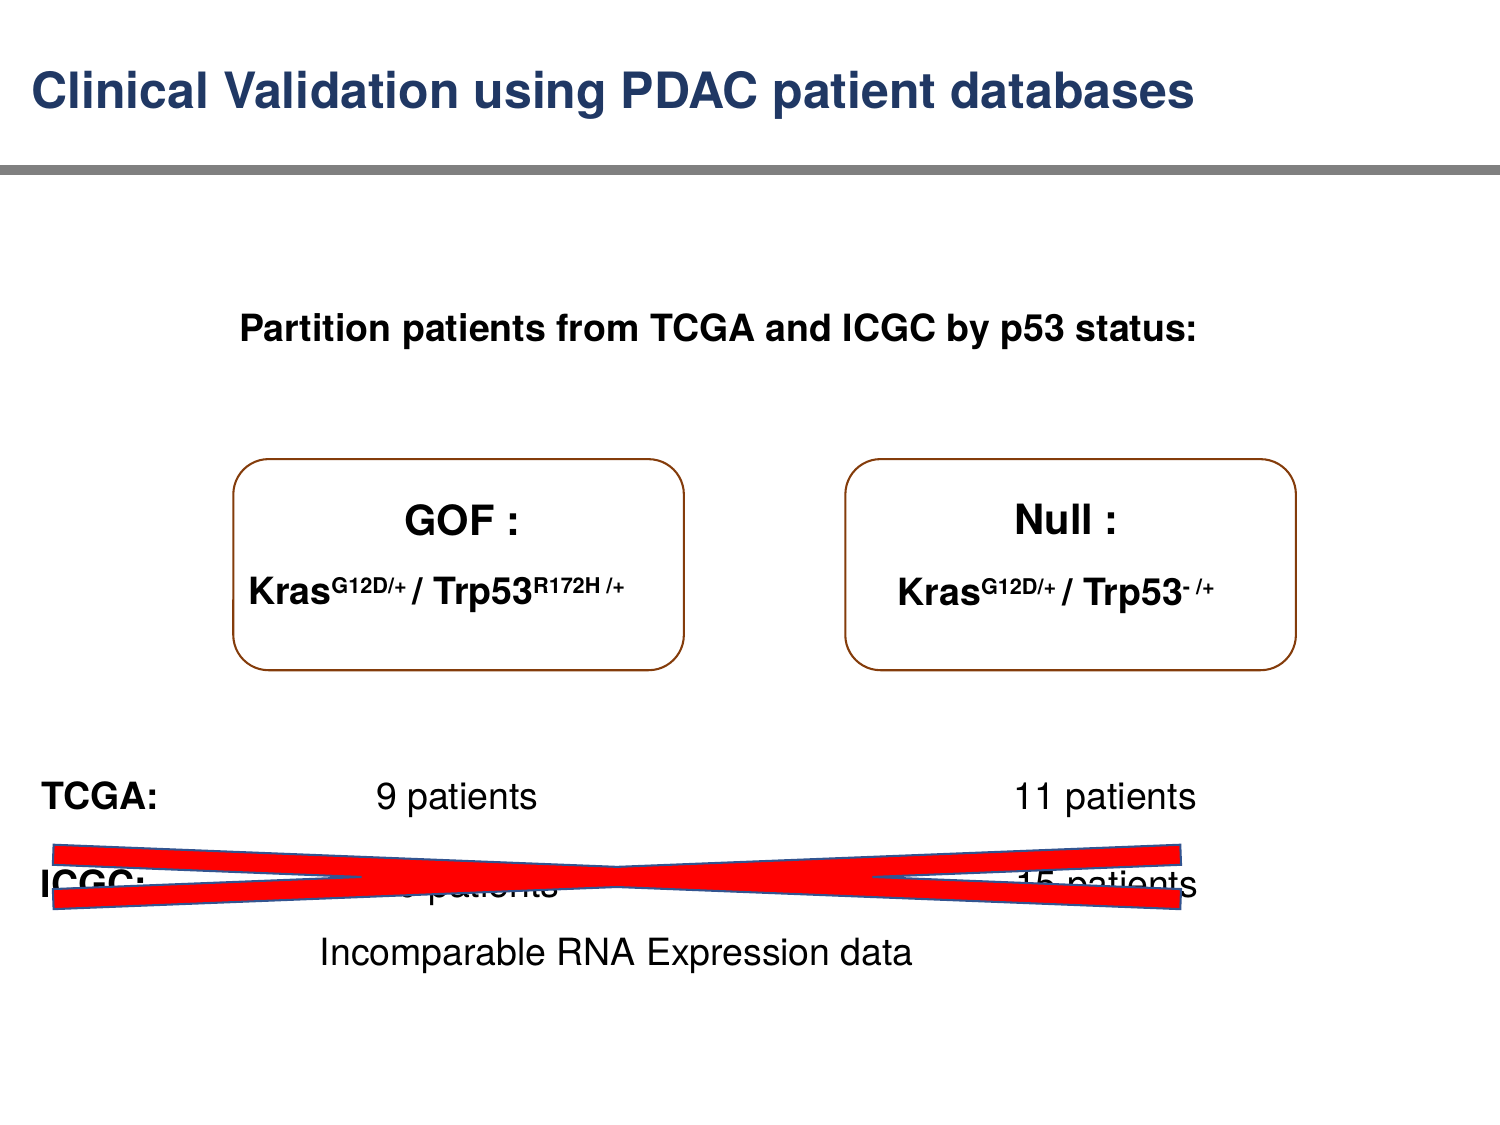

# Clinical Validation using PDAC patient databases
Partition patients from TCGA and ICGC by p53 status:

Null :
GOF :
KrasG12D/+ / Trp53R172H /+
KrasG12D/+ / Trp53- /+
TCGA:
9 patients
11 patients

ICGC:
10 patients
15 patients
Incomparable RNA Expression data